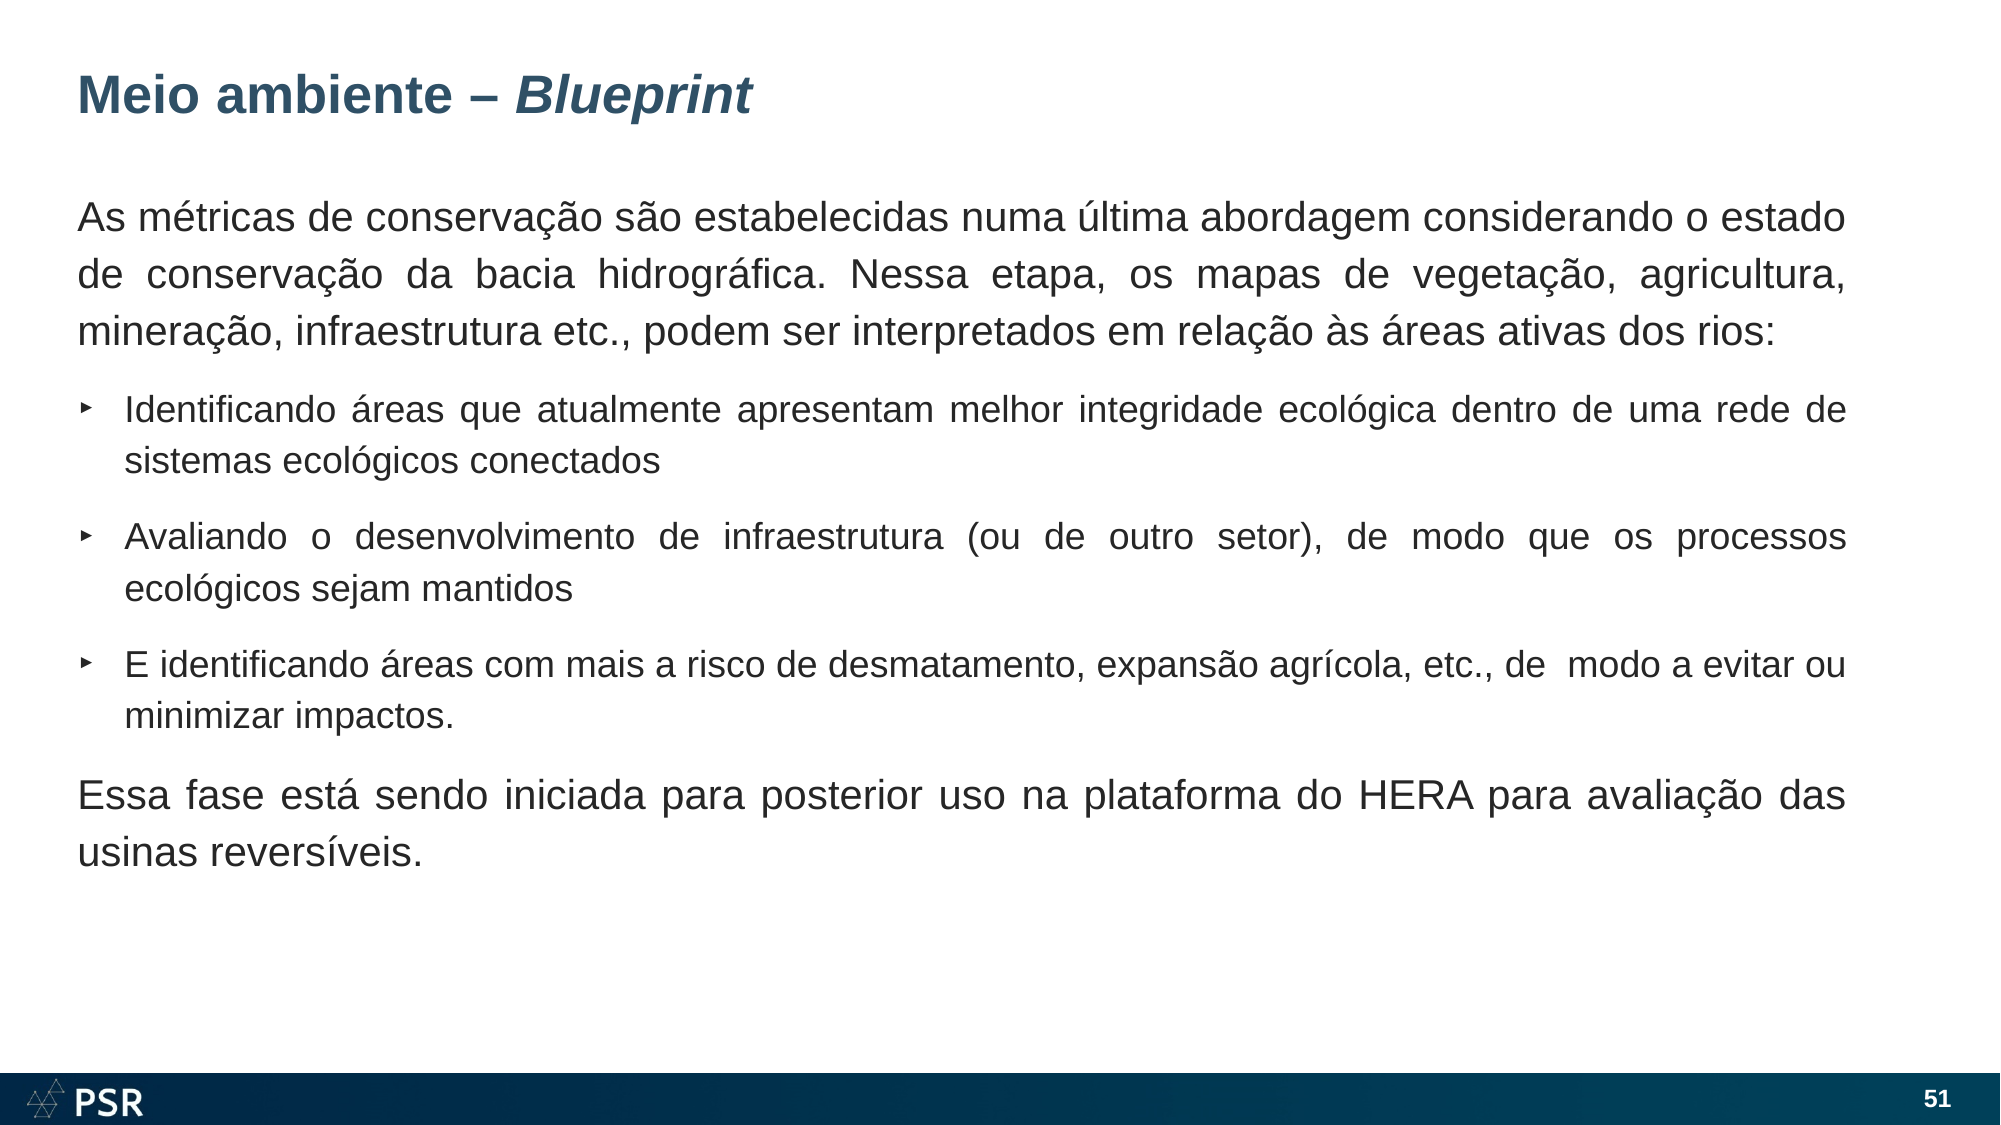

# Meio ambiente – Blueprint
As métricas de conservação são estabelecidas numa última abordagem considerando o estado de conservação da bacia hidrográfica. Nessa etapa, os mapas de vegetação, agricultura, mineração, infraestrutura etc., podem ser interpretados em relação às áreas ativas dos rios:
Identificando áreas que atualmente apresentam melhor integridade ecológica dentro de uma rede de sistemas ecológicos conectados
Avaliando o desenvolvimento de infraestrutura (ou de outro setor), de modo que os processos ecológicos sejam mantidos
E identificando áreas com mais a risco de desmatamento, expansão agrícola, etc., de  modo a evitar ou minimizar impactos.
Essa fase está sendo iniciada para posterior uso na plataforma do HERA para avaliação das usinas reversíveis.

51